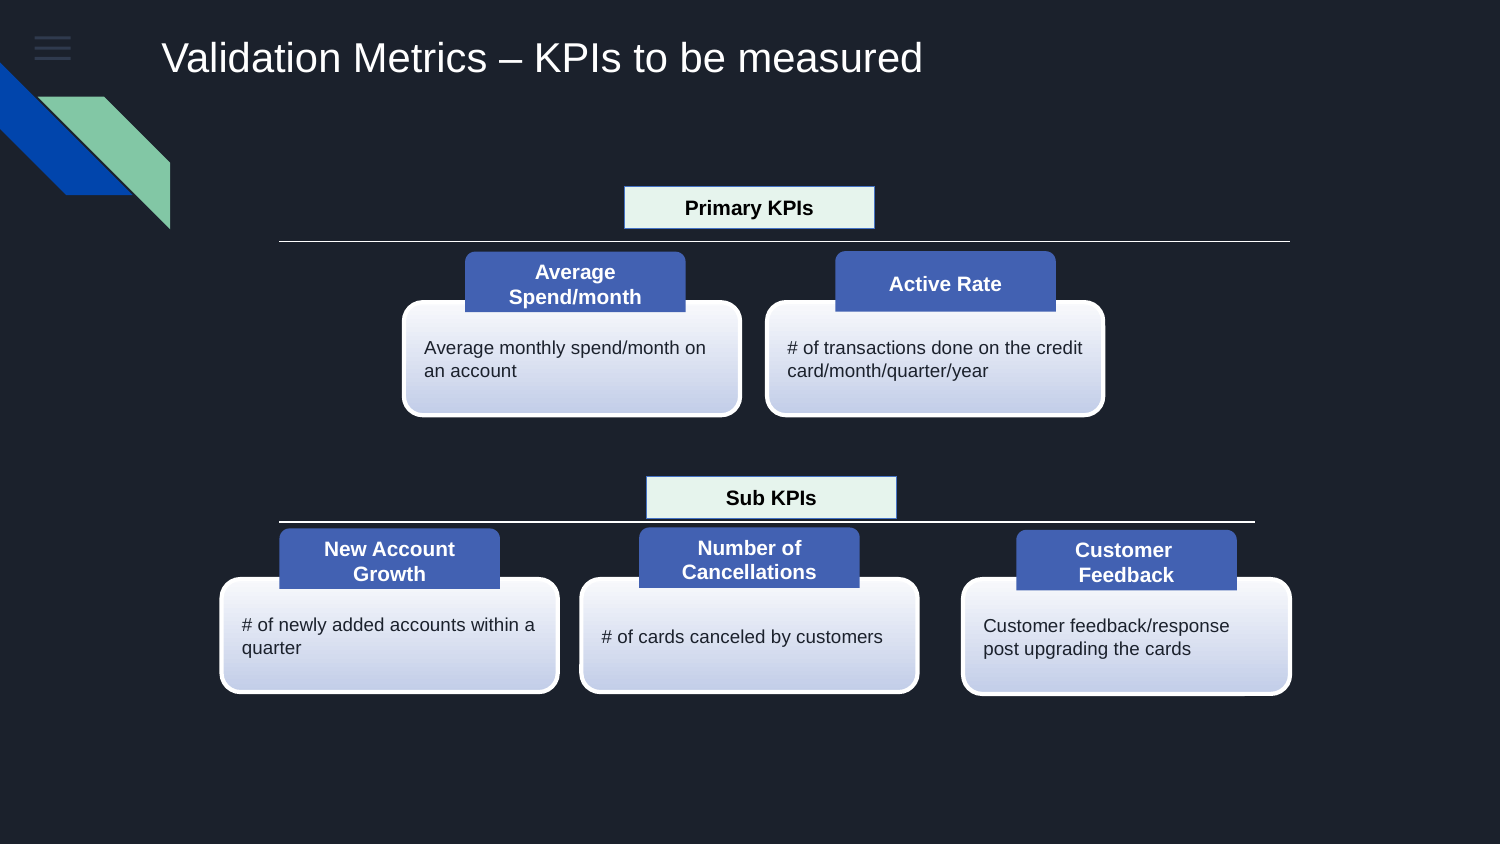

# Validation Metrics – KPIs to be measured
Primary KPIs
Active Rate
Average Spend/month
# of transactions done on the credit card/month/quarter/year
Average monthly spend/month on an account
Sub KPIs
Number of Cancellations
New Account Growth
Customer
Feedback
# of newly added accounts within a quarter
# of cards canceled by customers
Customer feedback/response post upgrading the cards